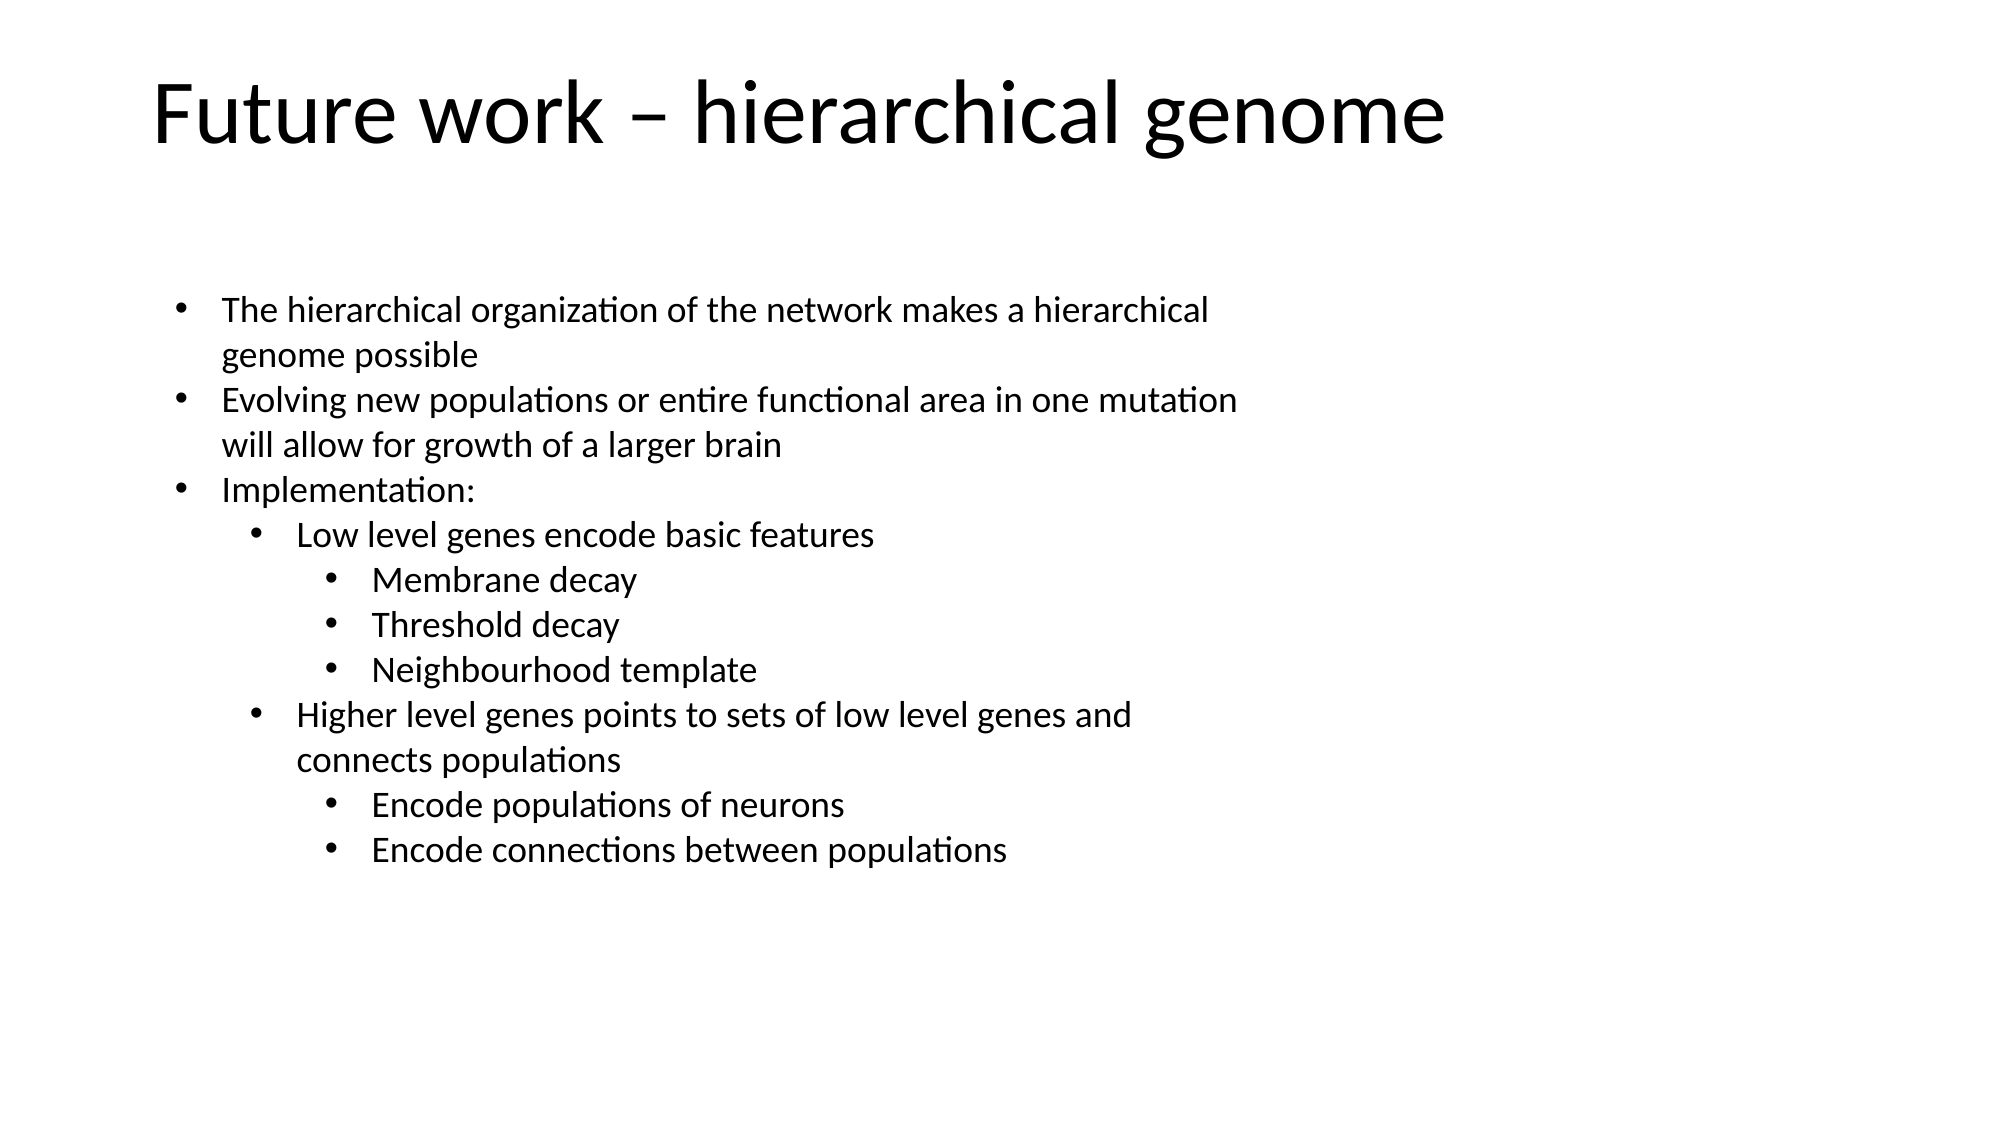

# Future work – hierarchical genome
The hierarchical organization of the network makes a hierarchical genome possible
Evolving new populations or entire functional area in one mutation will allow for growth of a larger brain
Implementation:
Low level genes encode basic features
Membrane decay
Threshold decay
Neighbourhood template
Higher level genes points to sets of low level genes and connects populations
Encode populations of neurons
Encode connections between populations